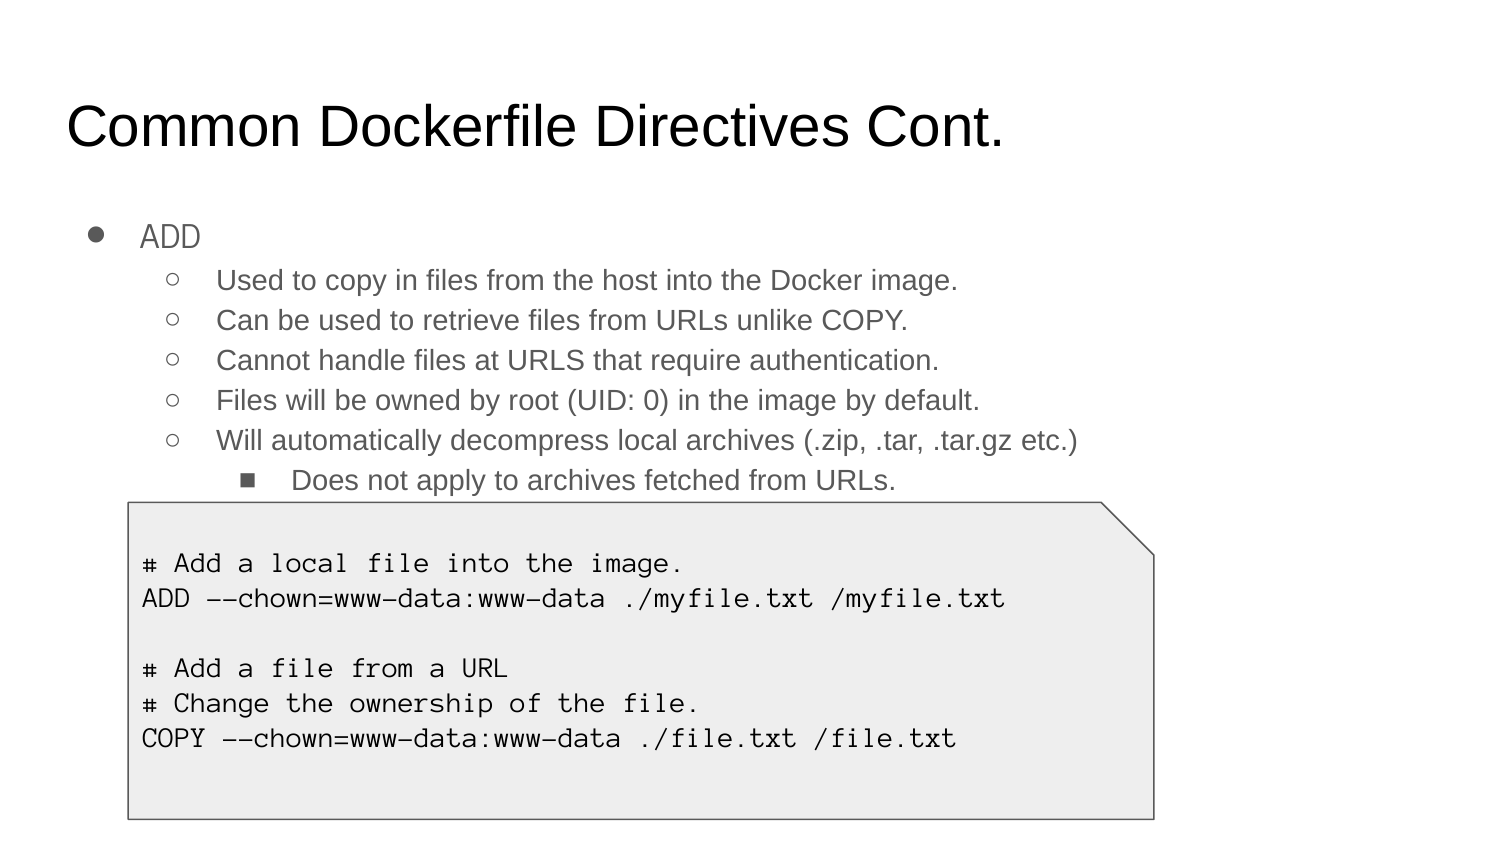

# Common Dockerfile Directives Cont.
ADD
Used to copy in files from the host into the Docker image.
Can be used to retrieve files from URLs unlike COPY.
Cannot handle files at URLS that require authentication.
Files will be owned by root (UID: 0) in the image by default.
Will automatically decompress local archives (.zip, .tar, .tar.gz etc.)
Does not apply to archives fetched from URLs.
# Add a local file into the image.
ADD --chown=www-data:www-data ./myfile.txt /myfile.txt

# Add a file from a URL
# Change the ownership of the file.
COPY --chown=www-data:www-data ./file.txt /file.txt